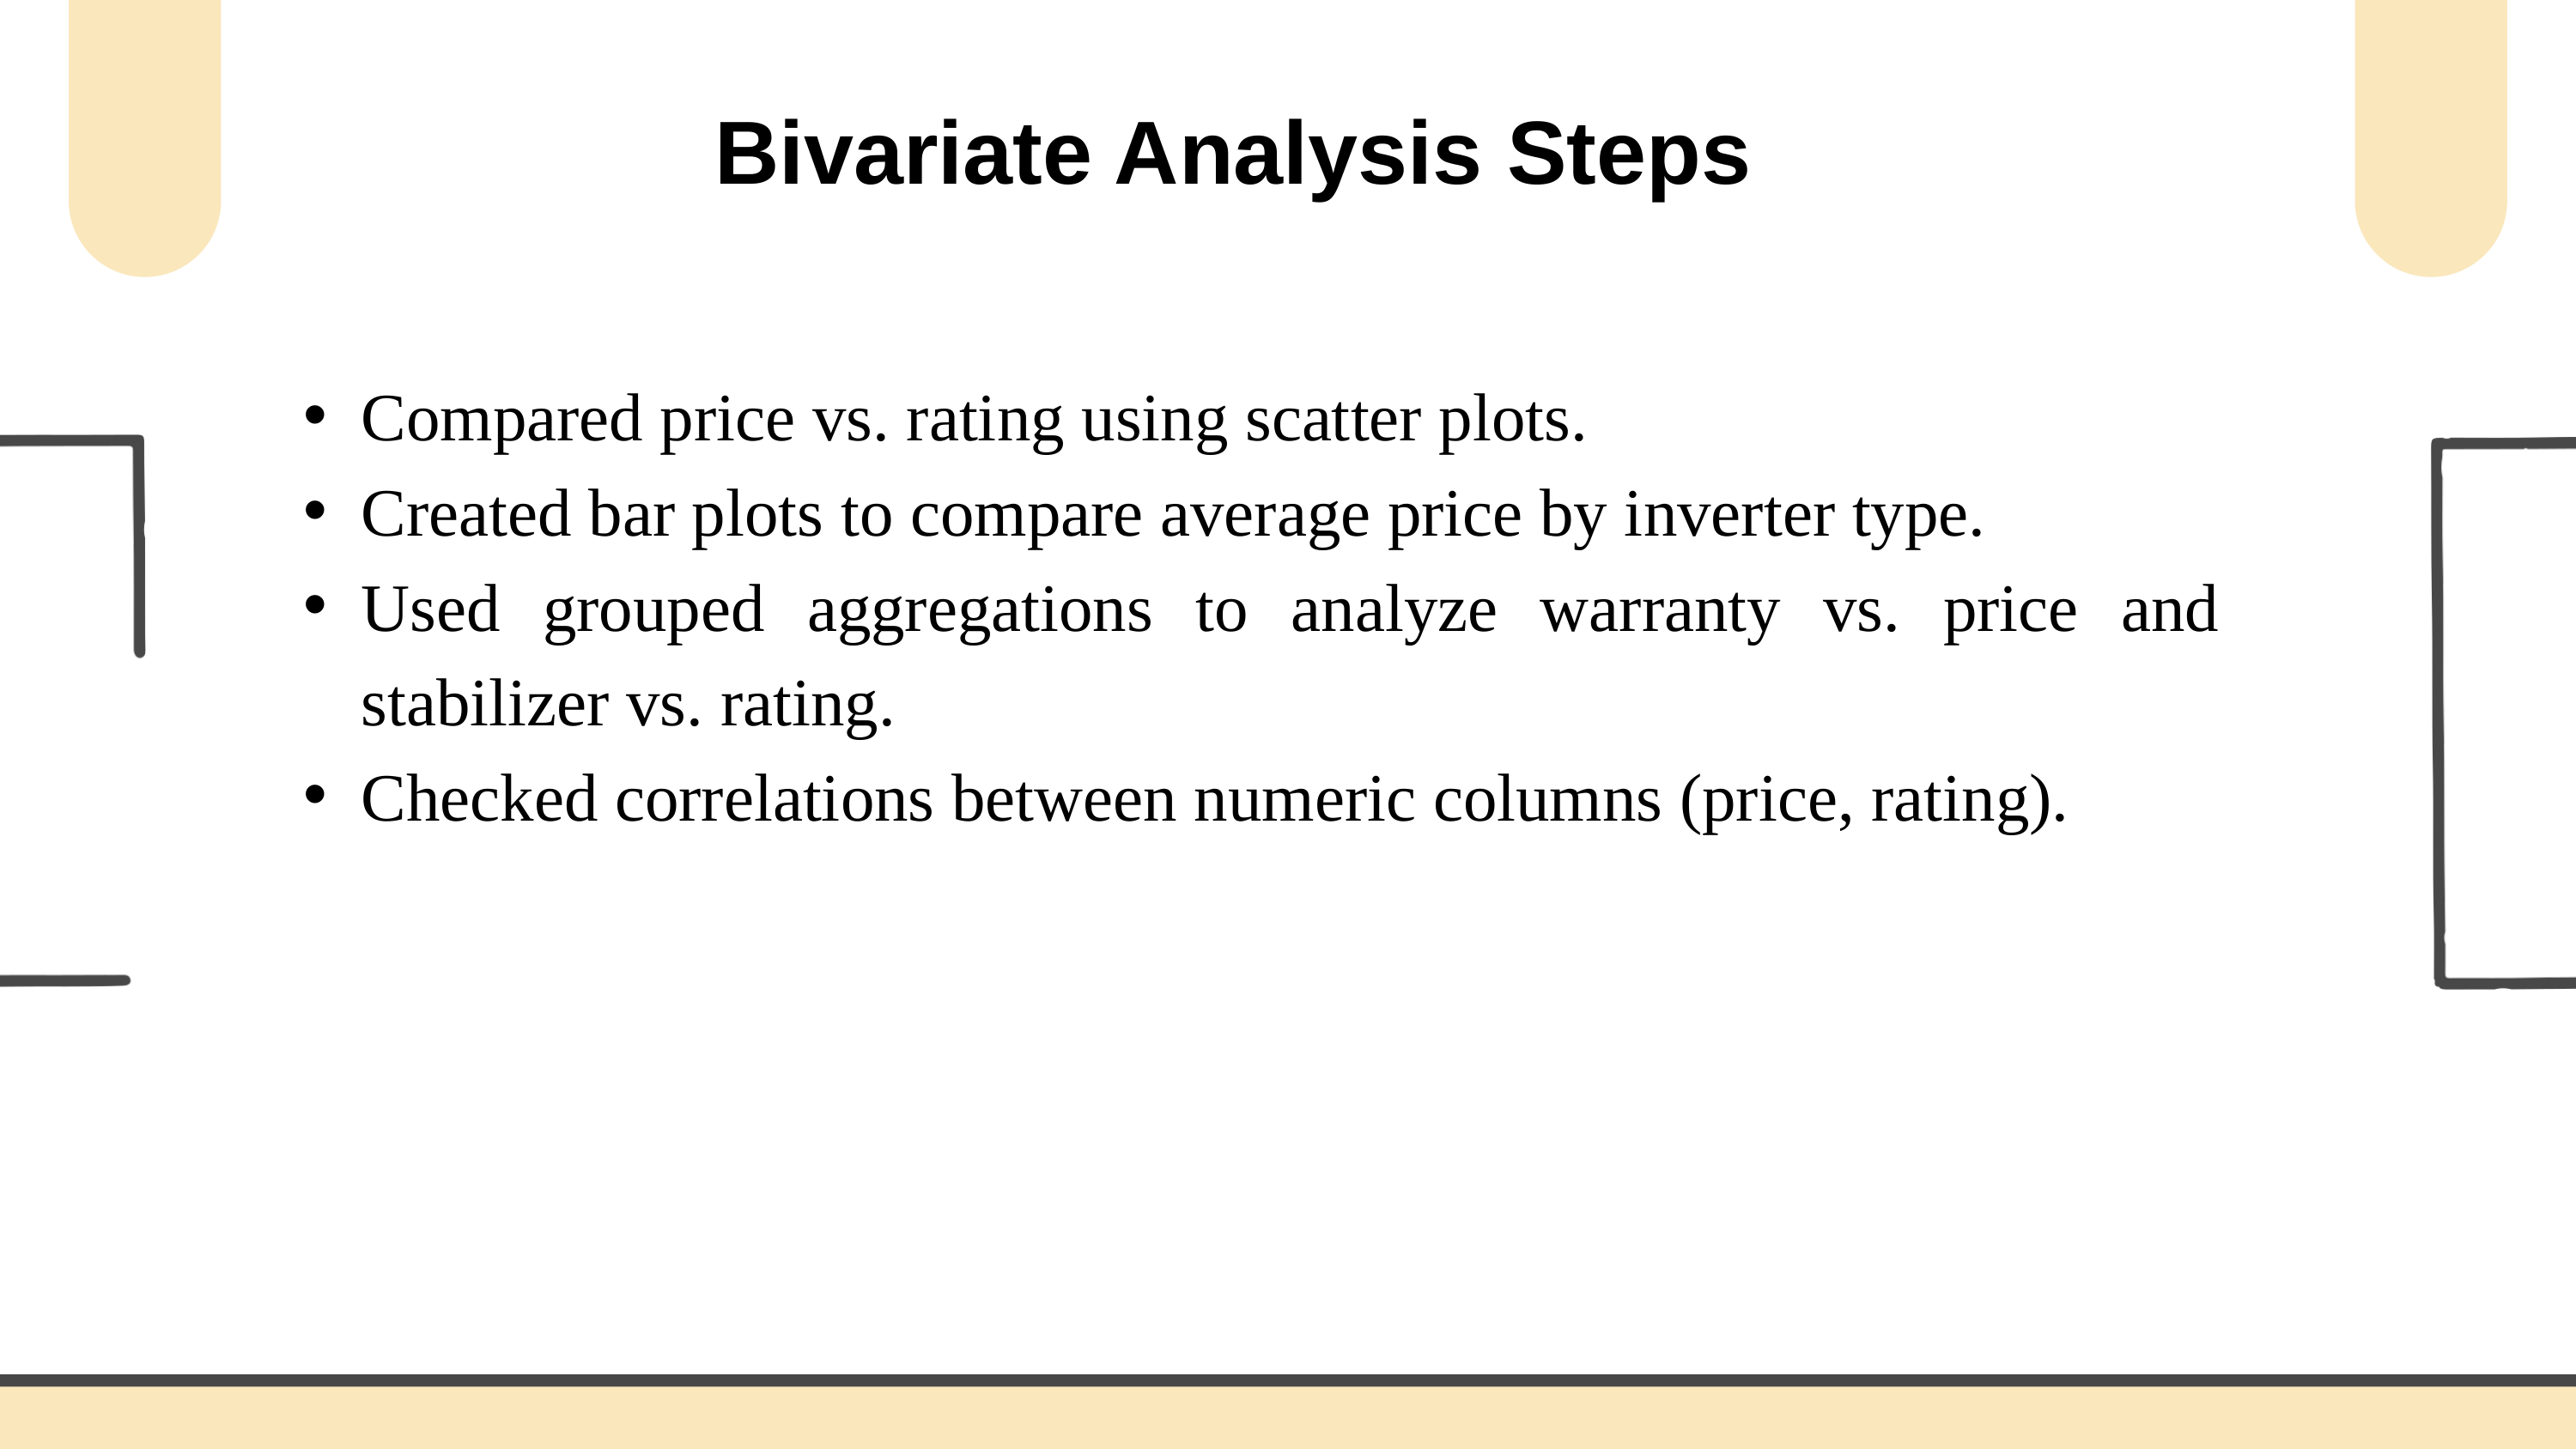

Bivariate Analysis Steps

Compared price vs. rating using scatter plots.
Created bar plots to compare average price by inverter type.
Used grouped aggregations to analyze warranty vs. price and stabilizer vs. rating.
Checked correlations between numeric columns (price, rating).